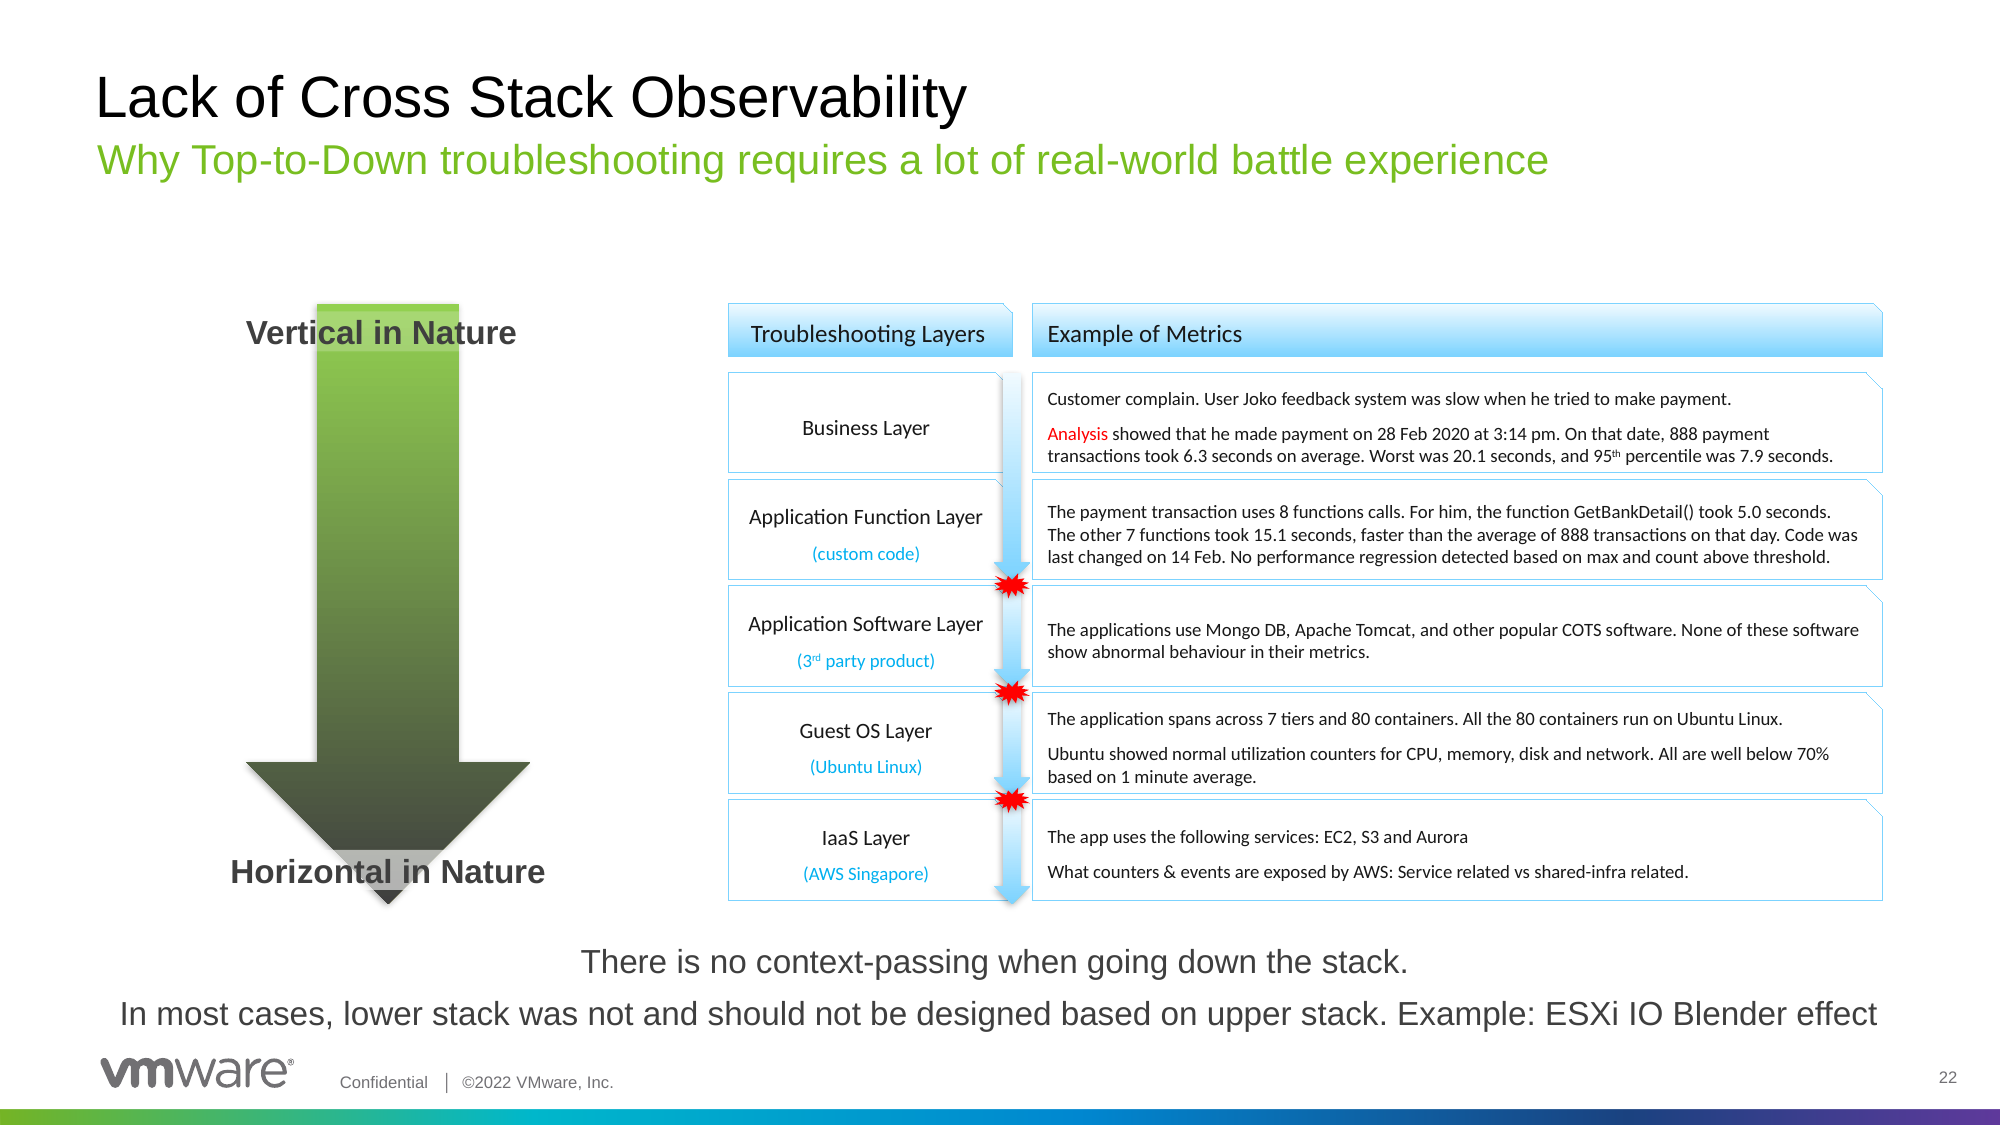

# Lack of Cross Stack Observability
Why Top-to-Down troubleshooting requires a lot of real-world battle experience

Troubleshooting Layers
Example of Metrics
Vertical in Nature
Business Layer
Customer complain. User Joko feedback system was slow when he tried to make payment.
Analysis showed that he made payment on 28 Feb 2020 at 3:14 pm. On that date, 888 payment transactions took 6.3 seconds on average. Worst was 20.1 seconds, and 95th percentile was 7.9 seconds.

Application Function Layer
(custom code)
The payment transaction uses 8 functions calls. For him, the function GetBankDetail() took 5.0 seconds. The other 7 functions took 15.1 seconds, faster than the average of 888 transactions on that day. Code was last changed on 14 Feb. No performance regression detected based on max and count above threshold.

Application Software Layer
(3rd party product)
The applications use Mongo DB, Apache Tomcat, and other popular COTS software. None of these software show abnormal behaviour in their metrics.

Guest OS Layer
(Ubuntu Linux)
The application spans across 7 tiers and 80 containers. All the 80 containers run on Ubuntu Linux.
Ubuntu showed normal utilization counters for CPU, memory, disk and network. All are well below 70% based on 1 minute average.

IaaS Layer
(AWS Singapore)
The app uses the following services: EC2, S3 and Aurora
What counters & events are exposed by AWS: Service related vs shared-infra related.

Horizontal in Nature
There is no context-passing when going down the stack.
In most cases, lower stack was not and should not be designed based on upper stack. Example: ESXi IO Blender effect